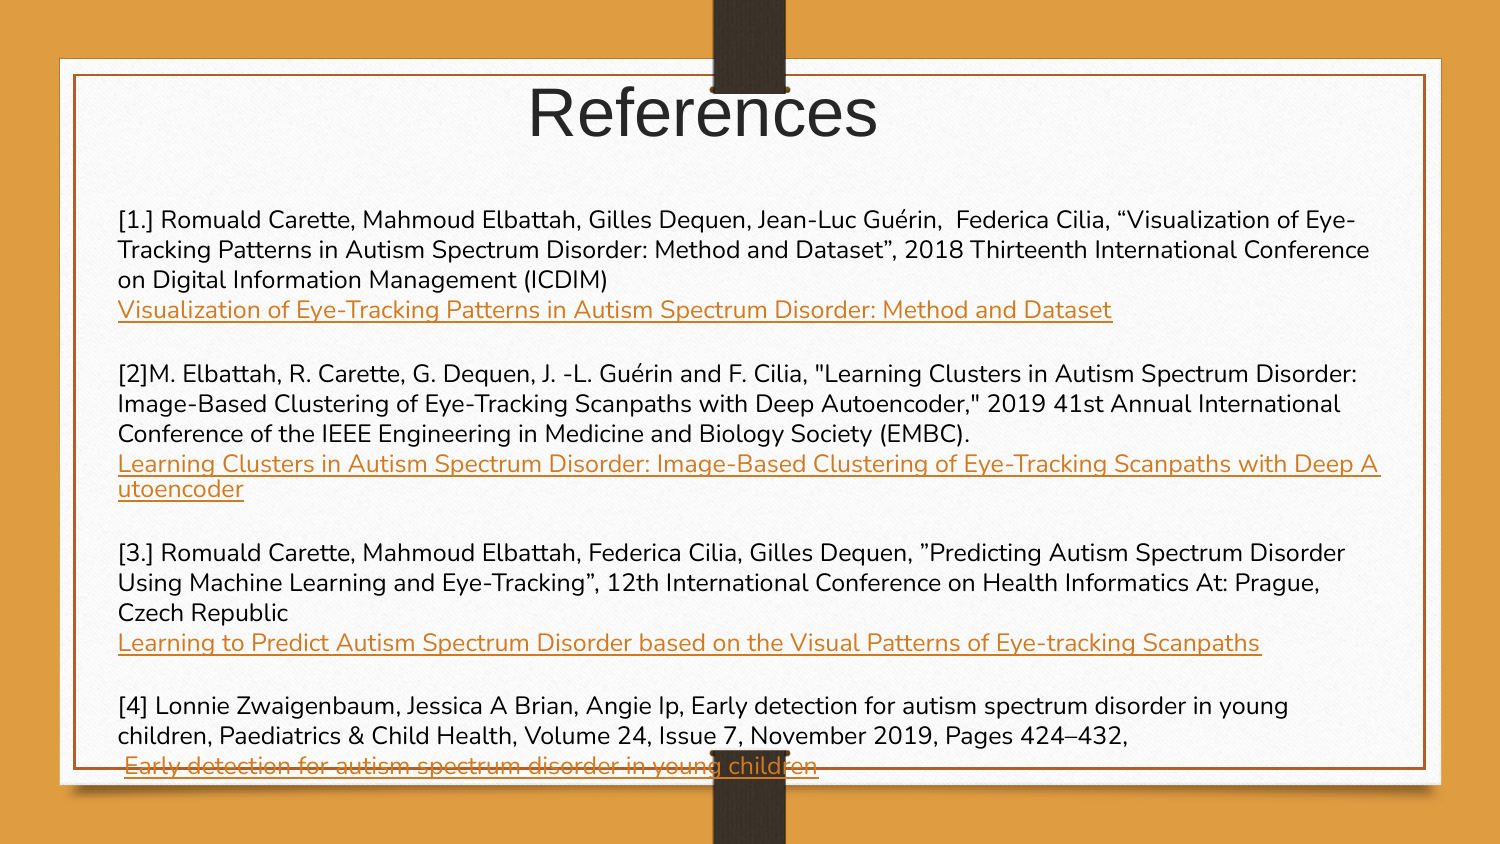

# References
[1.] Romuald Carette, Mahmoud Elbattah, Gilles Dequen, Jean-Luc Guérin,  Federica Cilia, “Visualization of Eye-Tracking Patterns in Autism Spectrum Disorder: Method and Dataset”, 2018 Thirteenth International Conference on Digital Information Management (ICDIM)
Visualization of Eye-Tracking Patterns in Autism Spectrum Disorder: Method and Dataset

[2]M. Elbattah, R. Carette, G. Dequen, J. -L. Guérin and F. Cilia, "Learning Clusters in Autism Spectrum Disorder: Image-Based Clustering of Eye-Tracking Scanpaths with Deep Autoencoder," 2019 41st Annual International Conference of the IEEE Engineering in Medicine and Biology Society (EMBC).
Learning Clusters in Autism Spectrum Disorder: Image-Based Clustering of Eye-Tracking Scanpaths with Deep Autoencoder

[3.] Romuald Carette, Mahmoud Elbattah, Federica Cilia, Gilles Dequen, ”Predicting Autism Spectrum Disorder Using Machine Learning and Eye-Tracking”, 12th International Conference on Health Informatics At: Prague, Czech Republic
Learning to Predict Autism Spectrum Disorder based on the Visual Patterns of Eye-tracking Scanpaths

[4] Lonnie Zwaigenbaum, Jessica A Brian, Angie Ip, Early detection for autism spectrum disorder in young children, Paediatrics & Child Health, Volume 24, Issue 7, November 2019, Pages 424–432,
 Early detection for autism spectrum disorder in young children